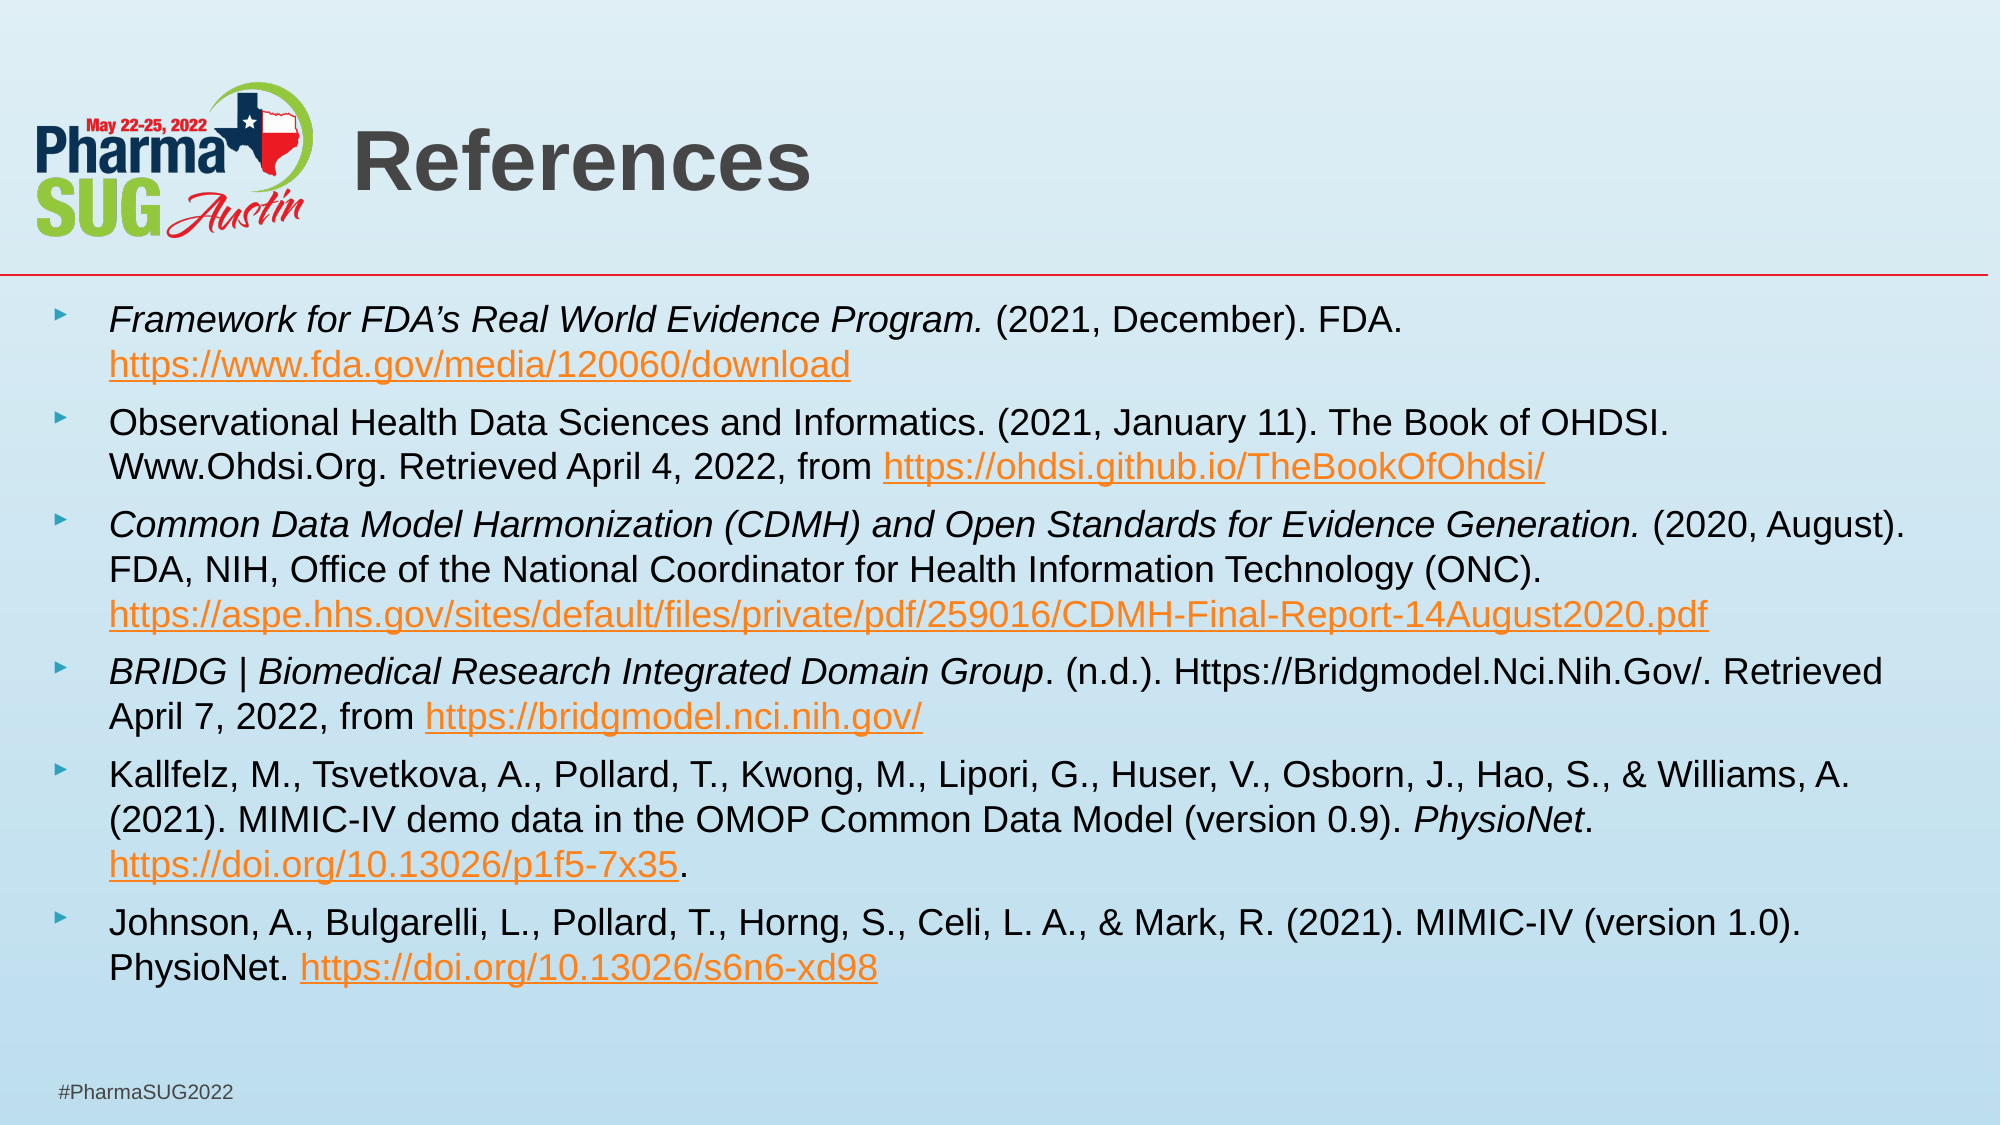

# References
Framework for FDA’s Real World Evidence Program. (2021, December). FDA. https://www.fda.gov/media/120060/download
Observational Health Data Sciences and Informatics. (2021, January 11). The Book of OHDSI. Www.Ohdsi.Org. Retrieved April 4, 2022, from https://ohdsi.github.io/TheBookOfOhdsi/
Common Data Model Harmonization (CDMH) and Open Standards for Evidence Generation. (2020, August). FDA, NIH, Office of the National Coordinator for Health Information Technology (ONC). https://aspe.hhs.gov/sites/default/files/private/pdf/259016/CDMH-Final-Report-14August2020.pdf
BRIDG | Biomedical Research Integrated Domain Group. (n.d.). Https://Bridgmodel.Nci.Nih.Gov/. Retrieved April 7, 2022, from https://bridgmodel.nci.nih.gov/
Kallfelz, M., Tsvetkova, A., Pollard, T., Kwong, M., Lipori, G., Huser, V., Osborn, J., Hao, S., & Williams, A. (2021). MIMIC-IV demo data in the OMOP Common Data Model (version 0.9). PhysioNet. https://doi.org/10.13026/p1f5-7x35.
Johnson, A., Bulgarelli, L., Pollard, T., Horng, S., Celi, L. A., & Mark, R. (2021). MIMIC-IV (version 1.0). PhysioNet. https://doi.org/10.13026/s6n6-xd98